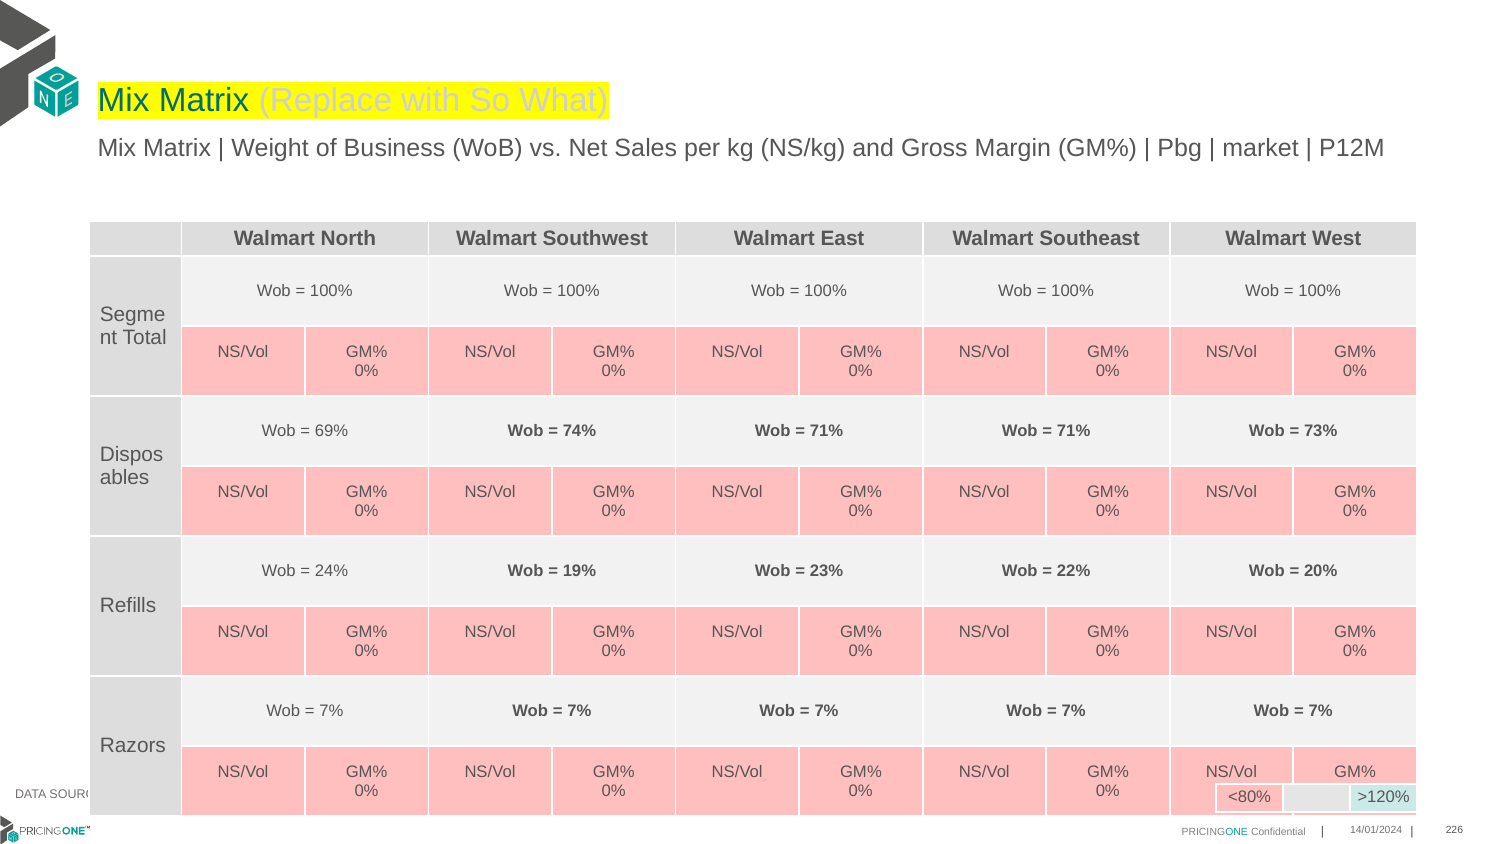

# Mix Matrix (Replace with So What)
Mix Matrix | Weight of Business (WoB) vs. Net Sales per kg (NS/kg) and Gross Margin (GM%) | Pbg | market | P12M
|  | Walmart North |  | Walmart Southwest |  | Walmart East |  | Walmart Southeast |  | Walmart West |  |
| --- | --- | --- | --- | --- | --- | --- | --- | --- | --- | --- |
| Segment Total | Wob = 100% |  | Wob = 100% |  | Wob = 100% |  | Wob = 100% |  | Wob = 100% |  |
|  | NS/Vol | GM% 0% | NS/Vol | GM% 0% | NS/Vol | GM% 0% | NS/Vol | GM% 0% | NS/Vol | GM% 0% |
| Disposables | Wob = 69% |  | Wob = 74% |  | Wob = 71% |  | Wob = 71% |  | Wob = 73% |  |
|  | NS/Vol | GM% 0% | NS/Vol | GM% 0% | NS/Vol | GM% 0% | NS/Vol | GM% 0% | NS/Vol | GM% 0% |
| Refills | Wob = 24% |  | Wob = 19% |  | Wob = 23% |  | Wob = 22% |  | Wob = 20% |  |
|  | NS/Vol | GM% 0% | NS/Vol | GM% 0% | NS/Vol | GM% 0% | NS/Vol | GM% 0% | NS/Vol | GM% 0% |
| Razors | Wob = 7% |  | Wob = 7% |  | Wob = 7% |  | Wob = 7% |  | Wob = 7% |  |
|  | NS/Vol | GM% 0% | NS/Vol | GM% 0% | NS/Vol | GM% 0% | NS/Vol | GM% 0% | NS/Vol | GM% 0% |
DATA SOURCE: Client P&L
| <80% |  | >120% |
| --- | --- | --- |

14/01/2024
226